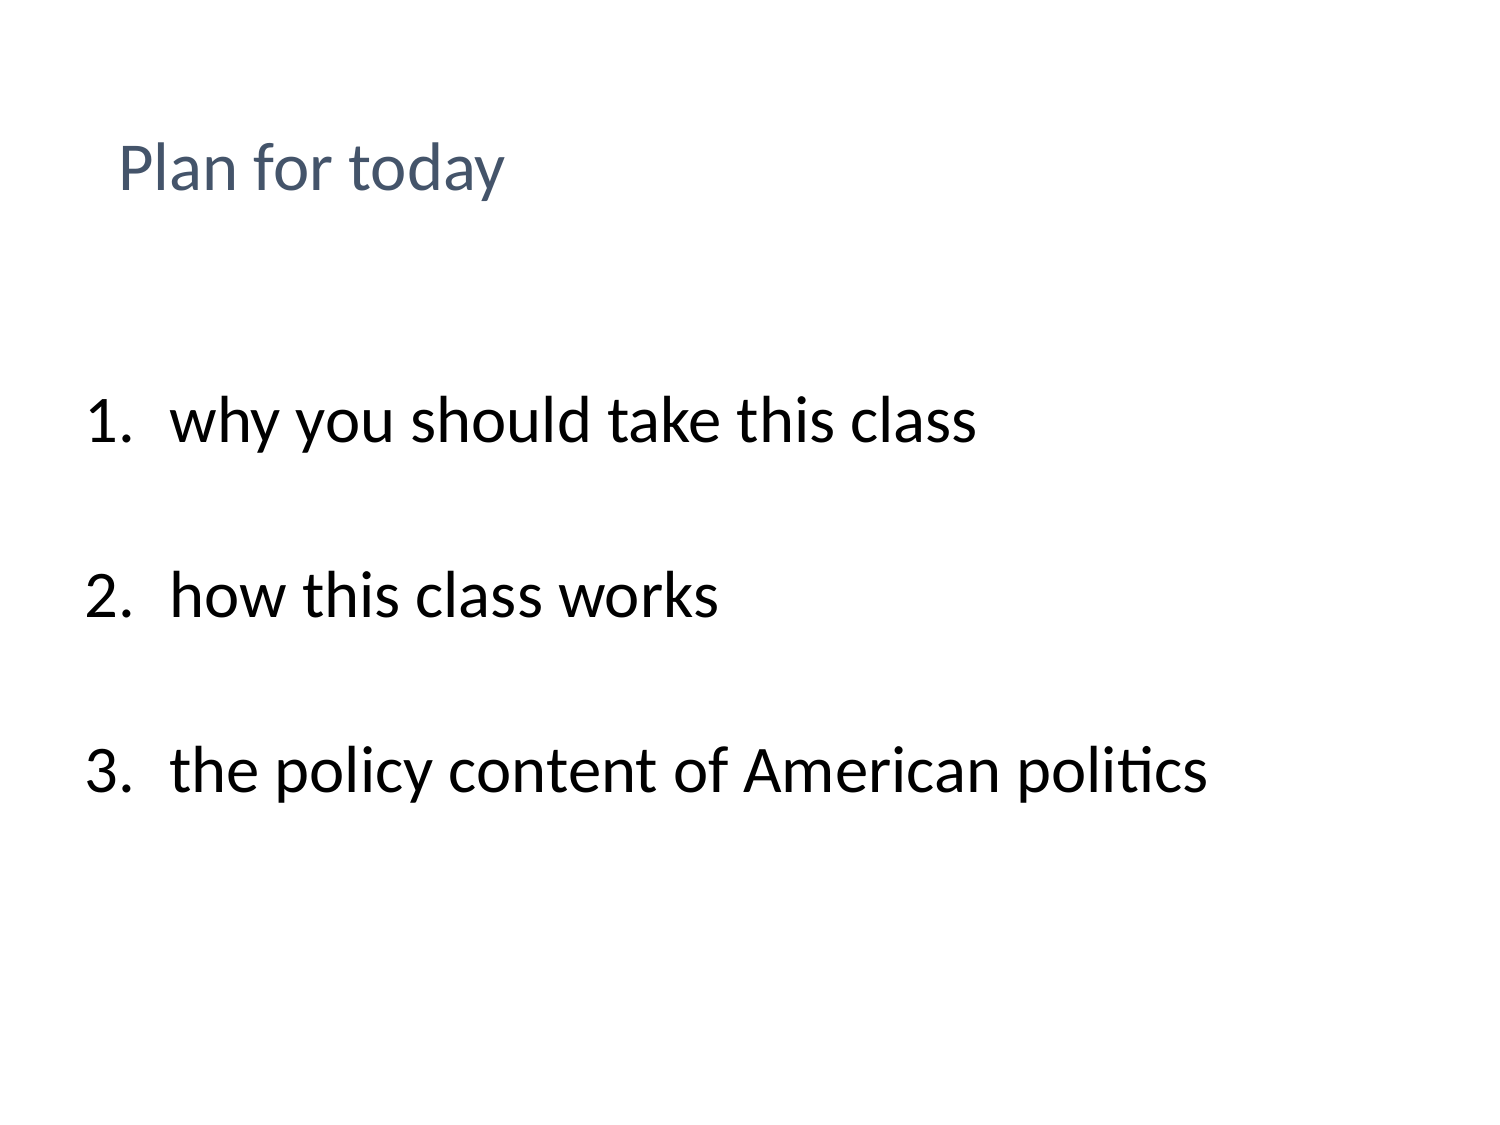

# Plan for today

why you should take this class

how this class works

the policy content of American politics